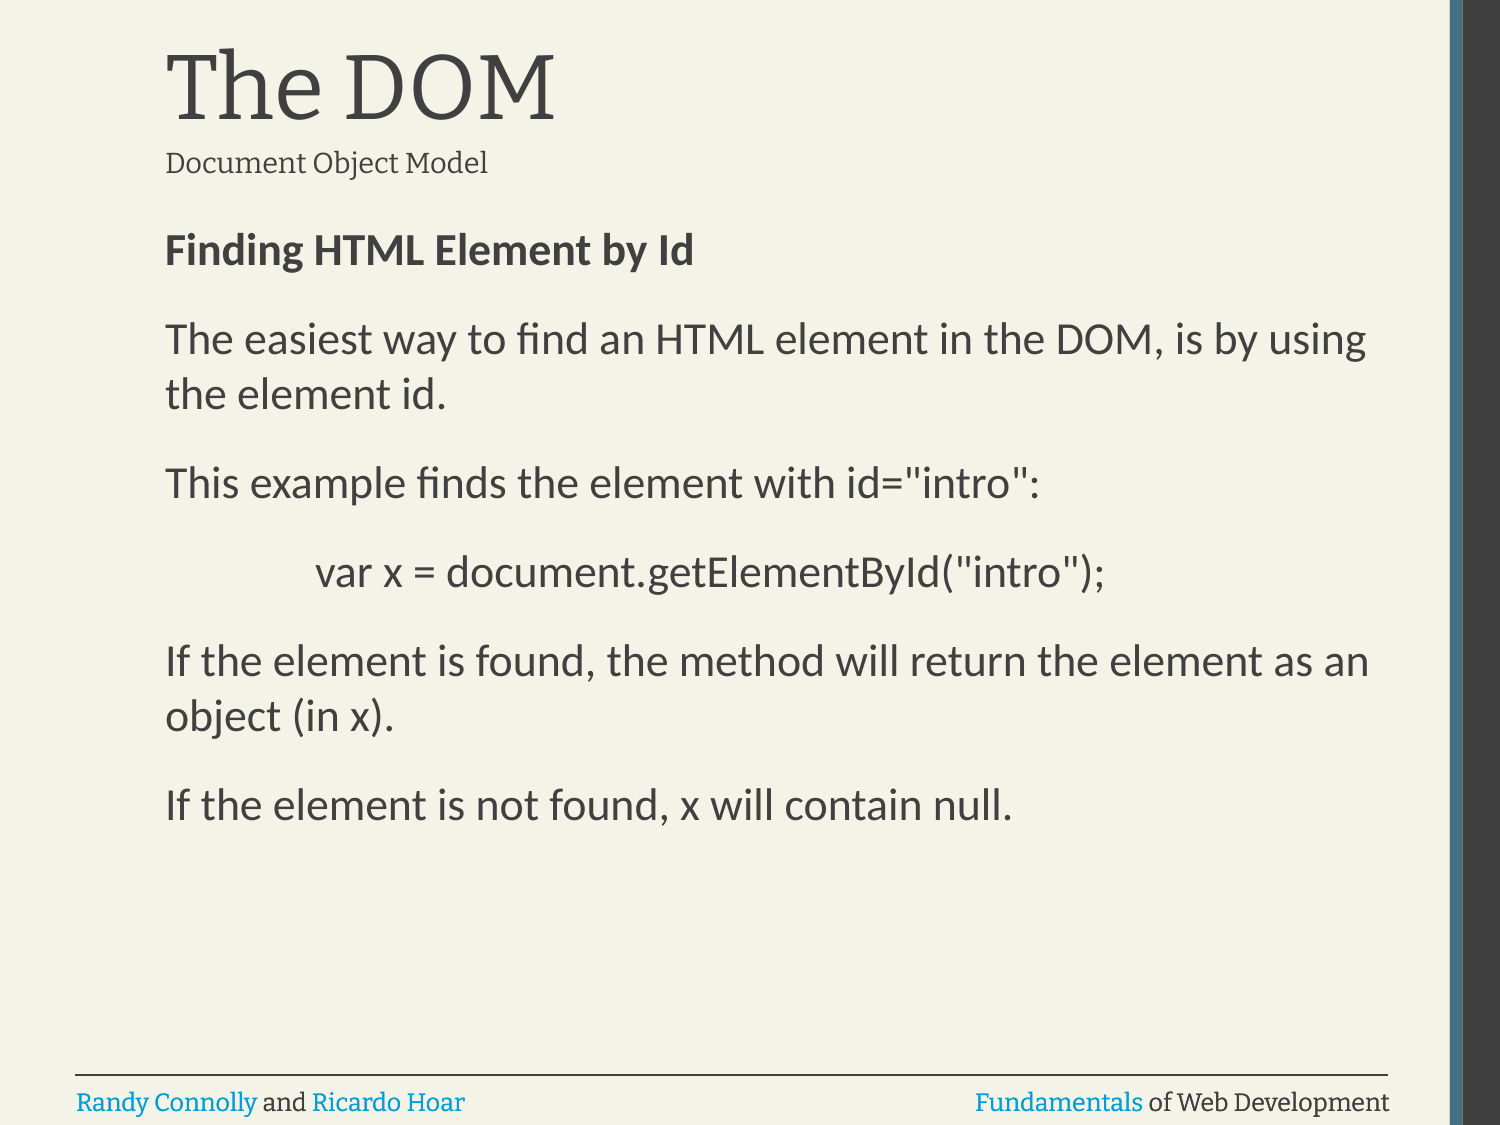

# The DOM
Document Object Model
Finding HTML Element by Id
The easiest way to find an HTML element in the DOM, is by using the element id.
This example finds the element with id="intro":
	var x = document.getElementById("intro");
If the element is found, the method will return the element as an object (in x).
If the element is not found, x will contain null.